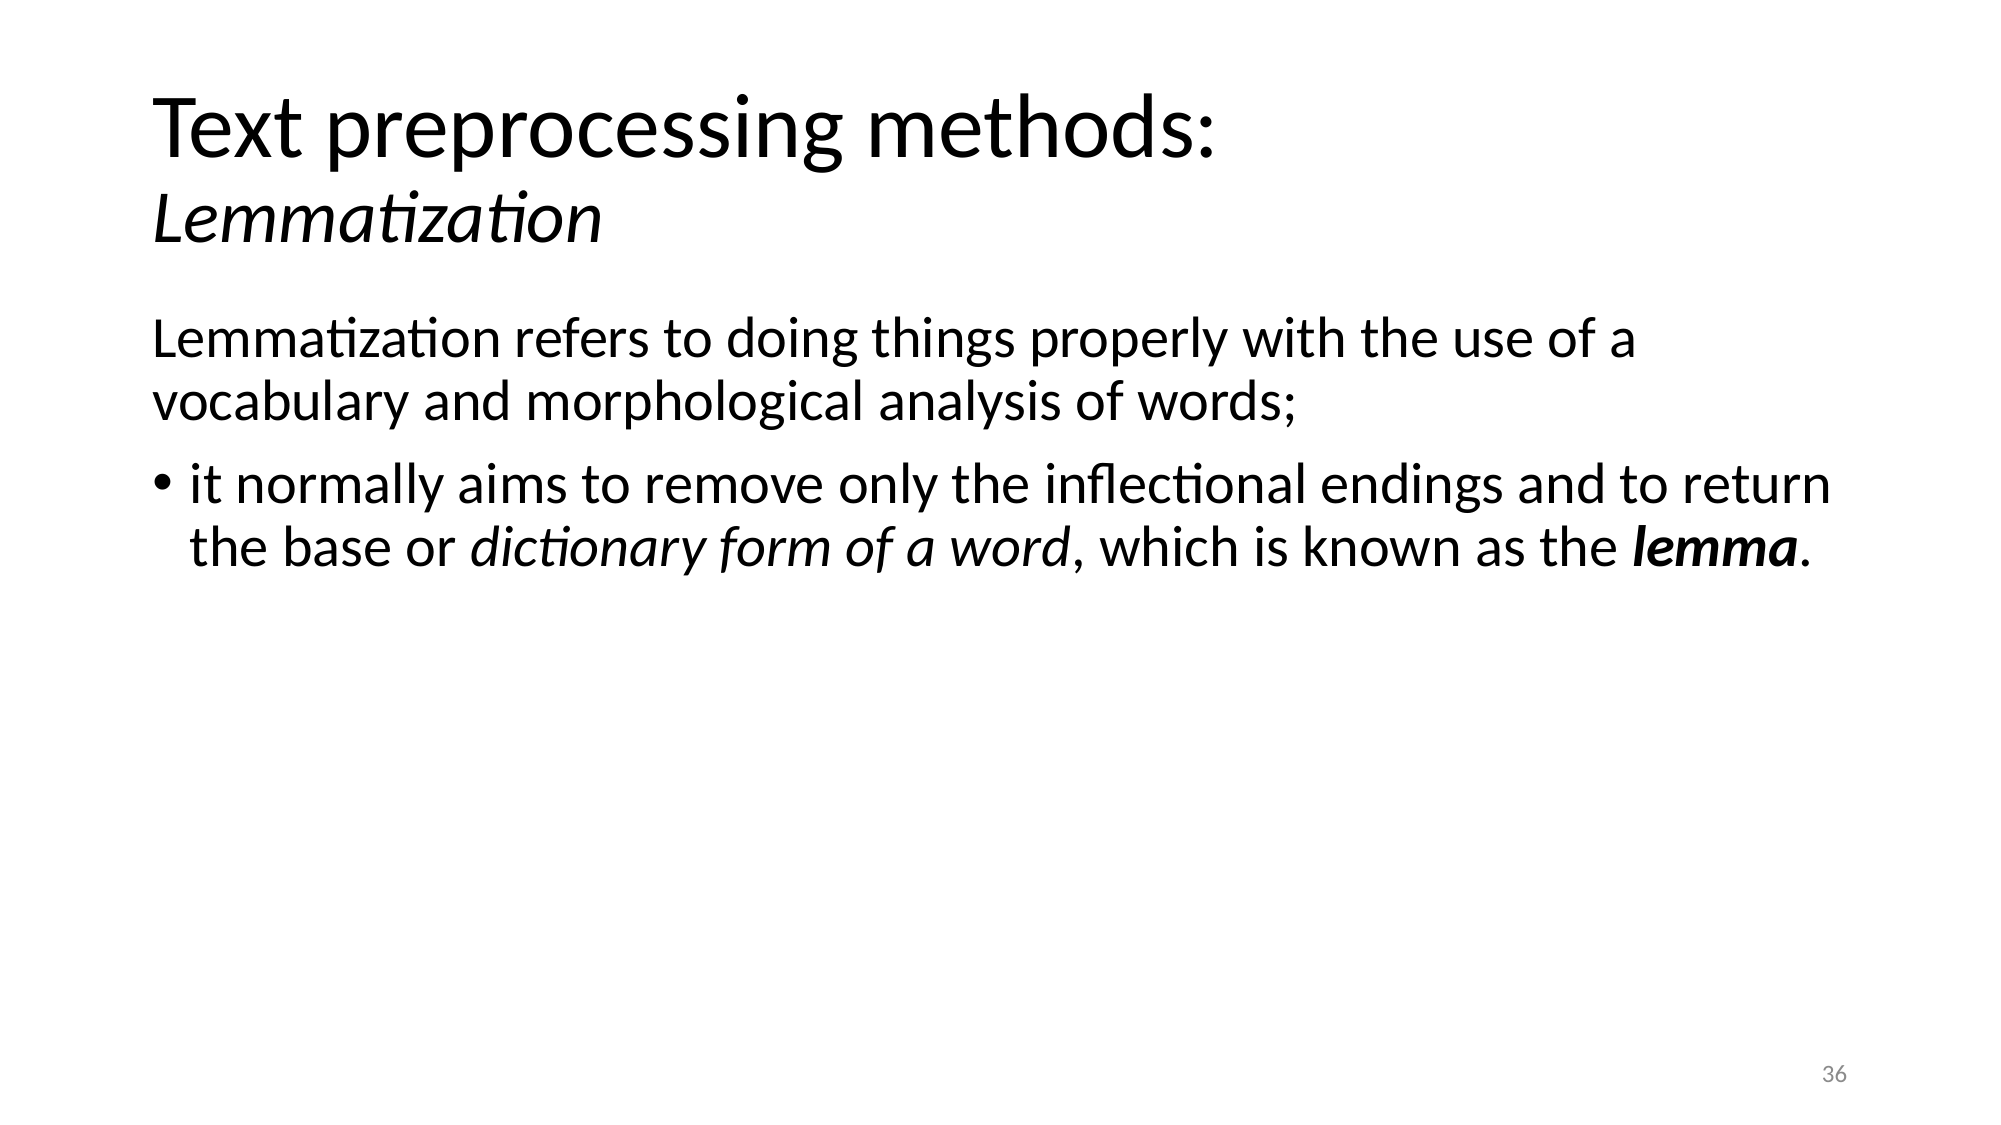

# Text preprocessing methods: Lemmatization
Lemmatization refers to doing things properly with the use of a vocabulary and morphological analysis of words;
it normally aims to remove only the inflectional endings and to return the base or dictionary form of a word, which is known as the lemma.
36